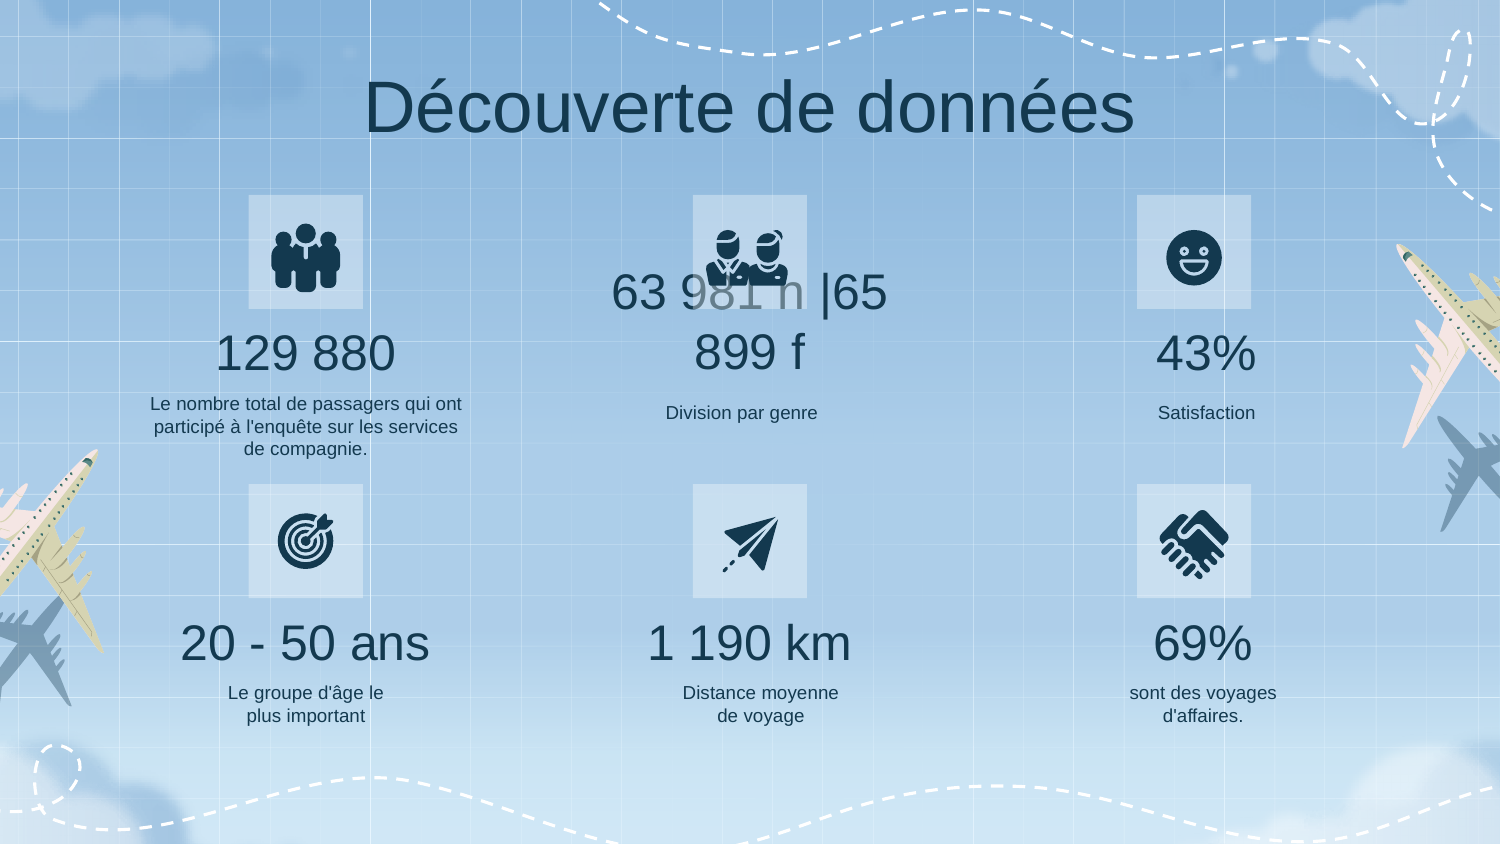

# Découverte de données

63 981 h |65 899 f
129 880
43%
Le nombre total de passagers qui ont participé à l'enquête sur les services de compagnie.
Satisfaction
Division par genre

1 190 km
20 - 50 ans
69%
sont des voyages d'affaires.
Le groupe d'âge le plus important
Distance moyenne de voyage